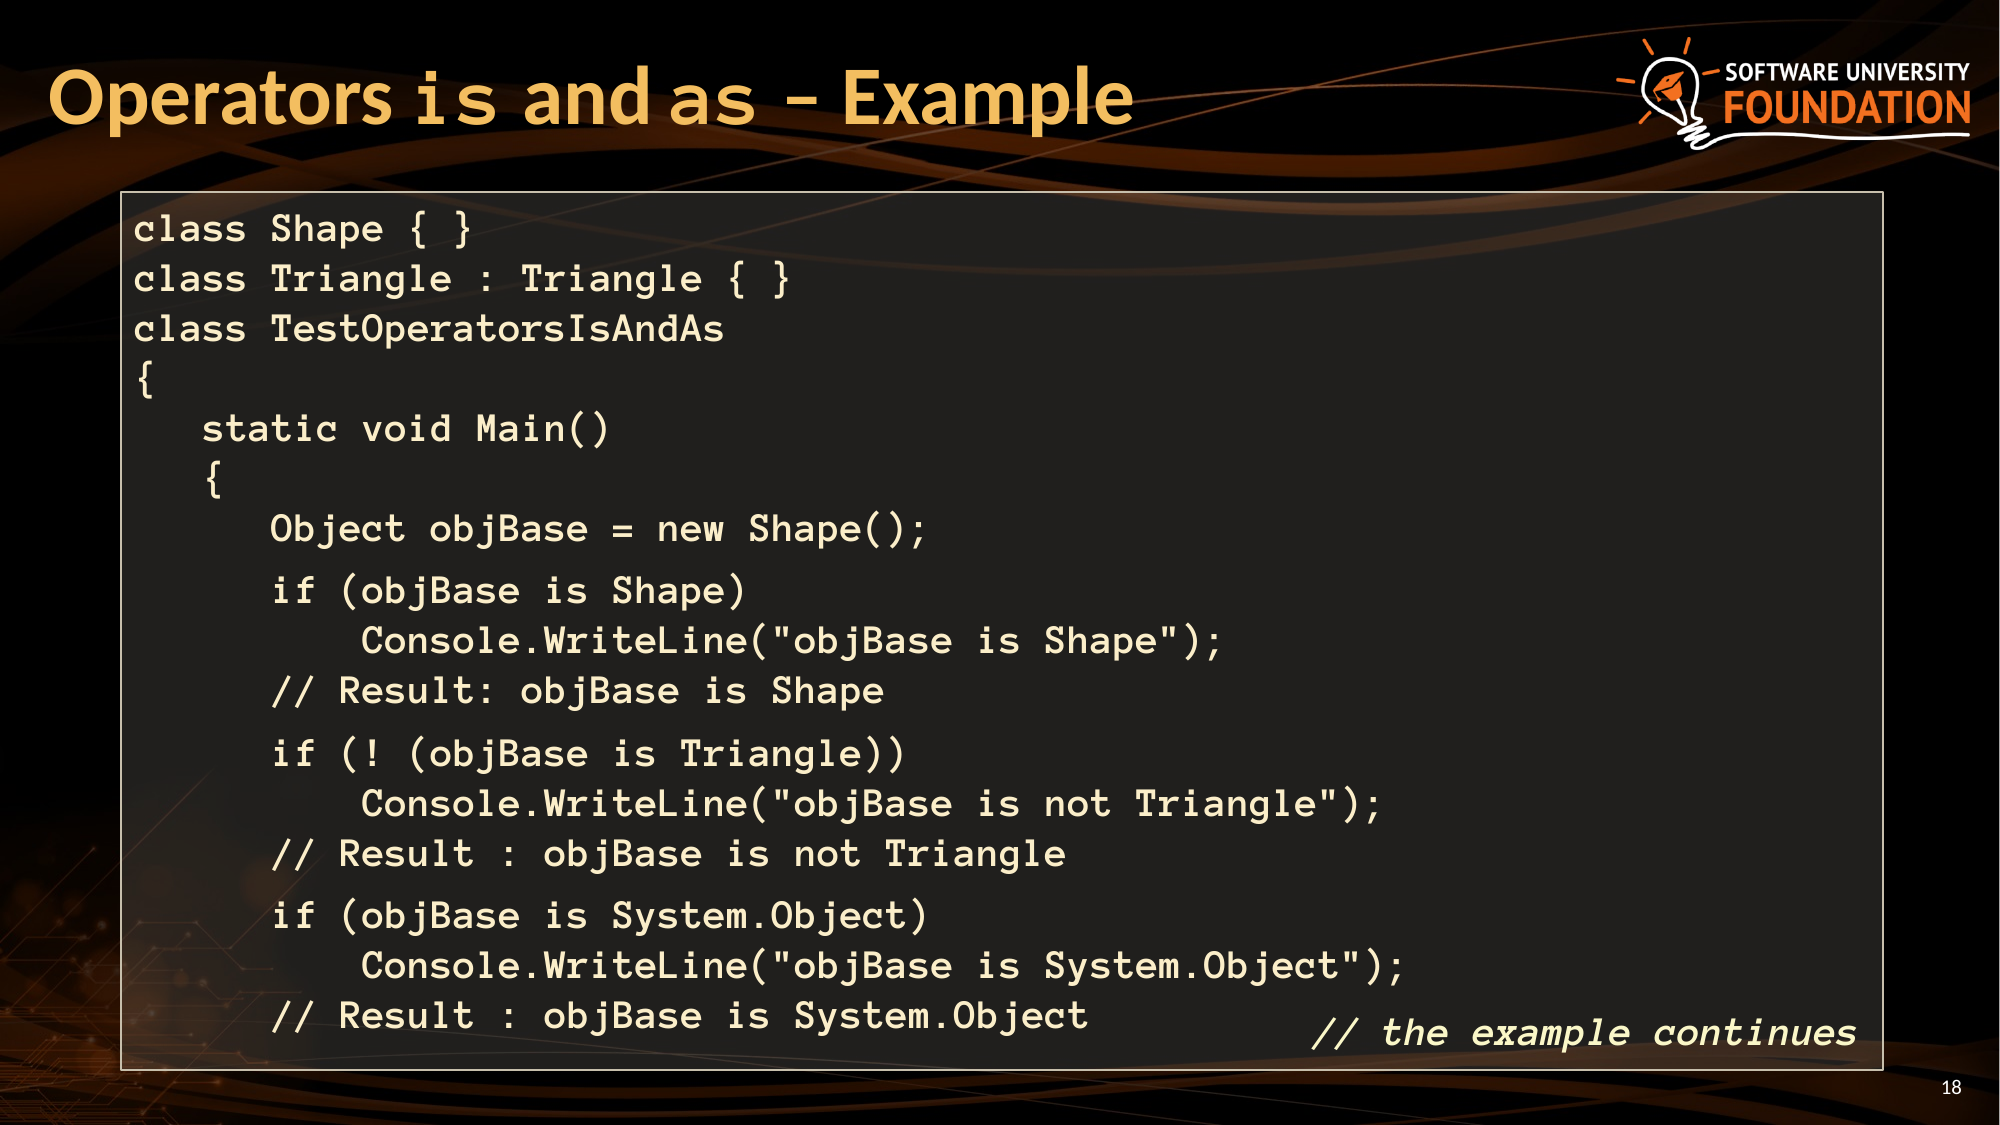

# Operators is and as – Example
class Shape { }
class Triangle : Triangle { }
class TestOperatorsIsAndAs
{
   static void Main()
   {
      Object objBase = new Shape();
      if (objBase is Shape)
          Console.WriteLine("objBase is Shape");
      // Result: objBase is Shape
      if (! (objBase is Triangle))
          Console.WriteLine("objBase is not Triangle");
      // Result : objBase is not Triangle
      if (objBase is System.Object)
          Console.WriteLine("objBase is System.Object");
      // Result : objBase is System.Object

// the example continues
18